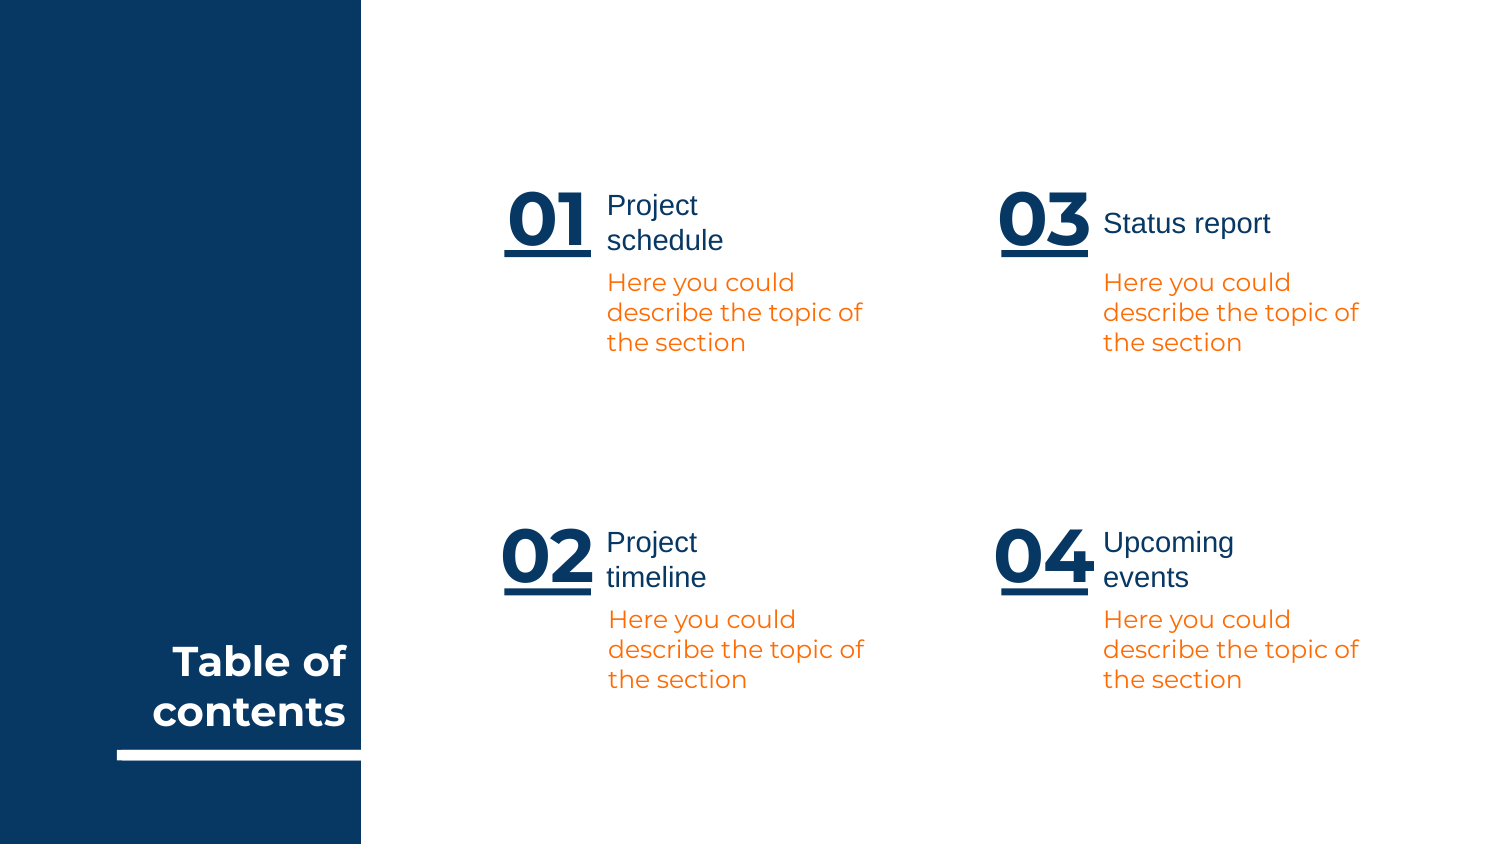

01
# 03
Status report
Project schedule

Here you could describe the topic of the section
Here you could describe the topic of the section
02
04
Project timeline
Upcoming events
Table of contents

Here you could describe the topic of the section
Here you could describe the topic of the section